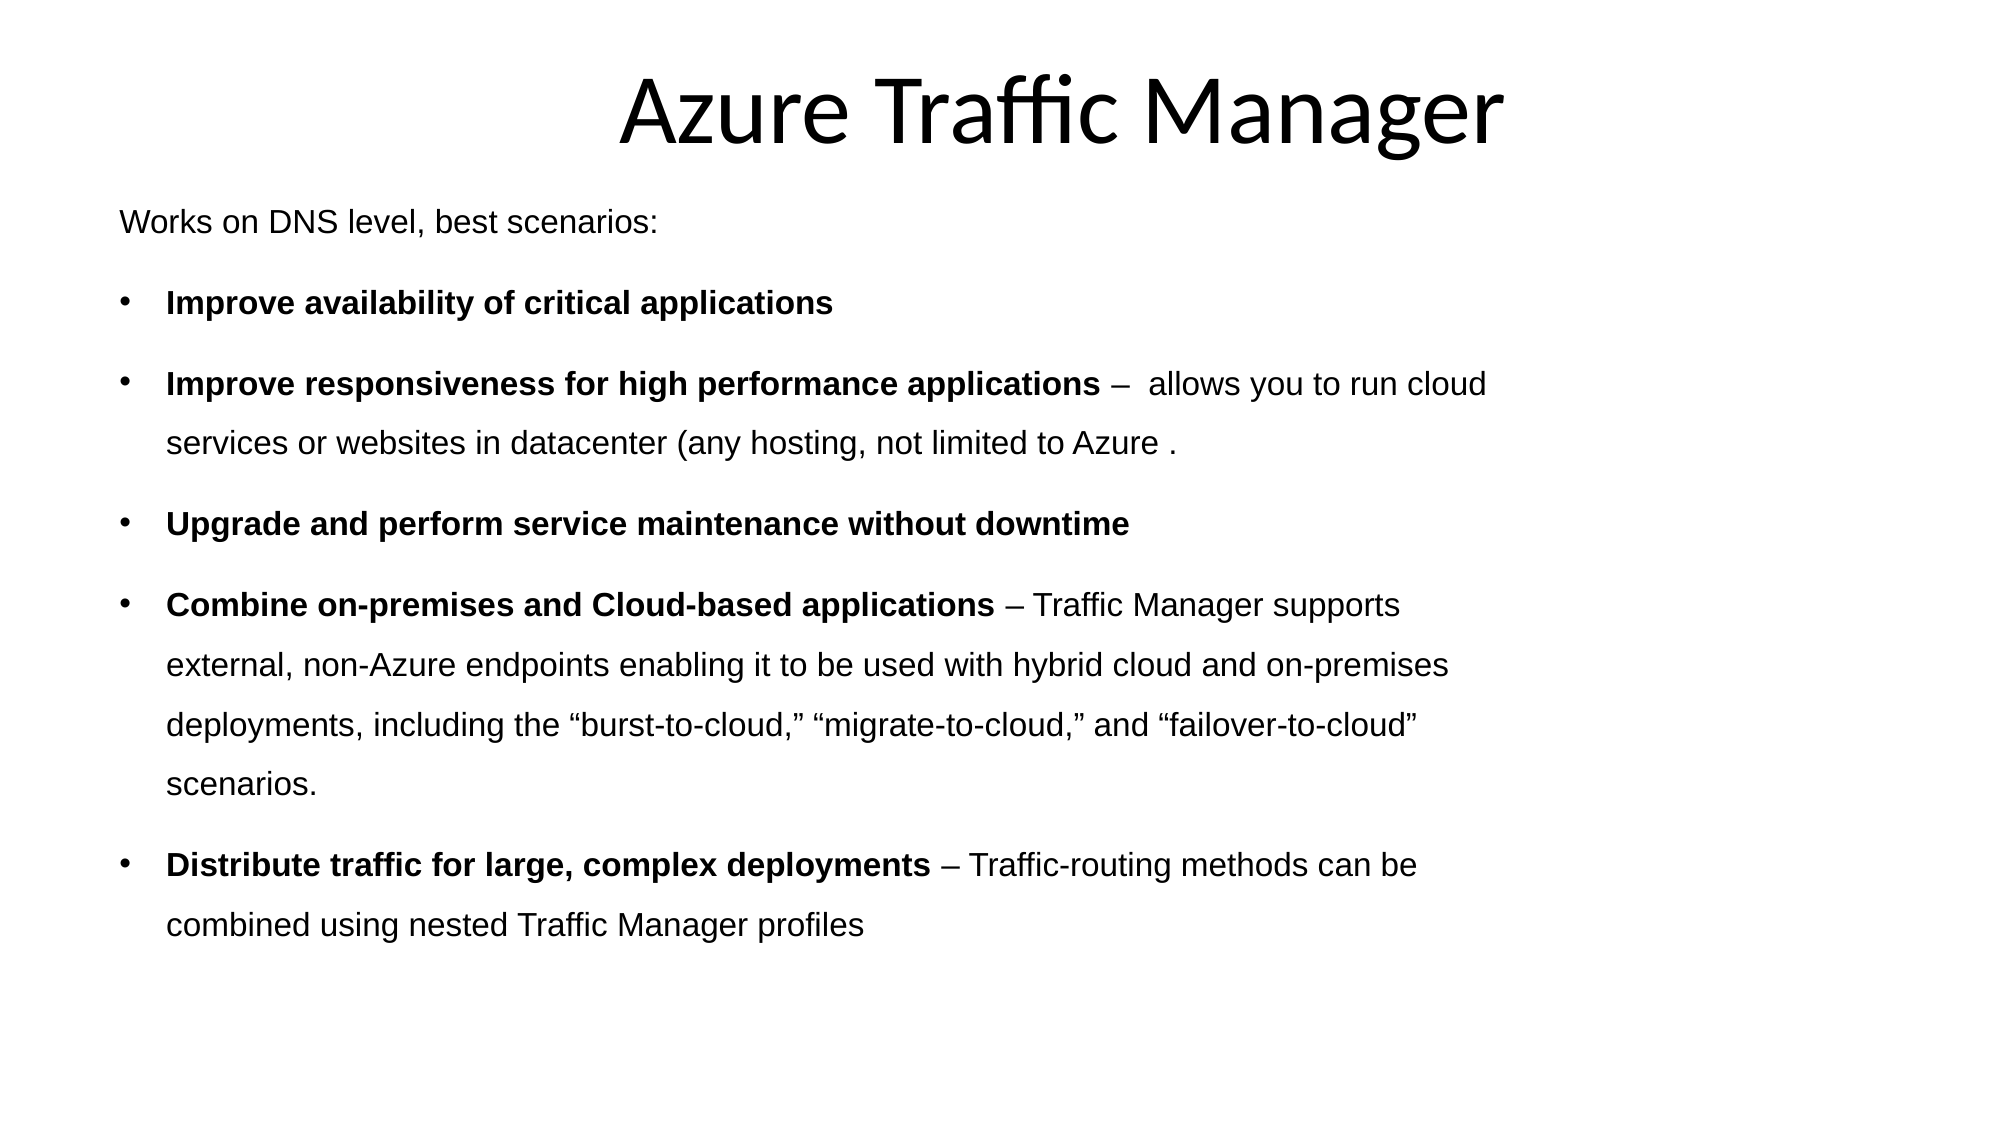

# Azure Traffic Manager
Works on DNS level, best scenarios:
Improve availability of critical applications
Improve responsiveness for high performance applications –  allows you to run cloud services or websites in datacenter (any hosting, not limited to Azure .
Upgrade and perform service maintenance without downtime
Combine on-premises and Cloud-based applications – Traffic Manager supports external, non-Azure endpoints enabling it to be used with hybrid cloud and on-premises deployments, including the “burst-to-cloud,” “migrate-to-cloud,” and “failover-to-cloud” scenarios.
Distribute traffic for large, complex deployments – Traffic-routing methods can be combined using nested Traffic Manager profiles